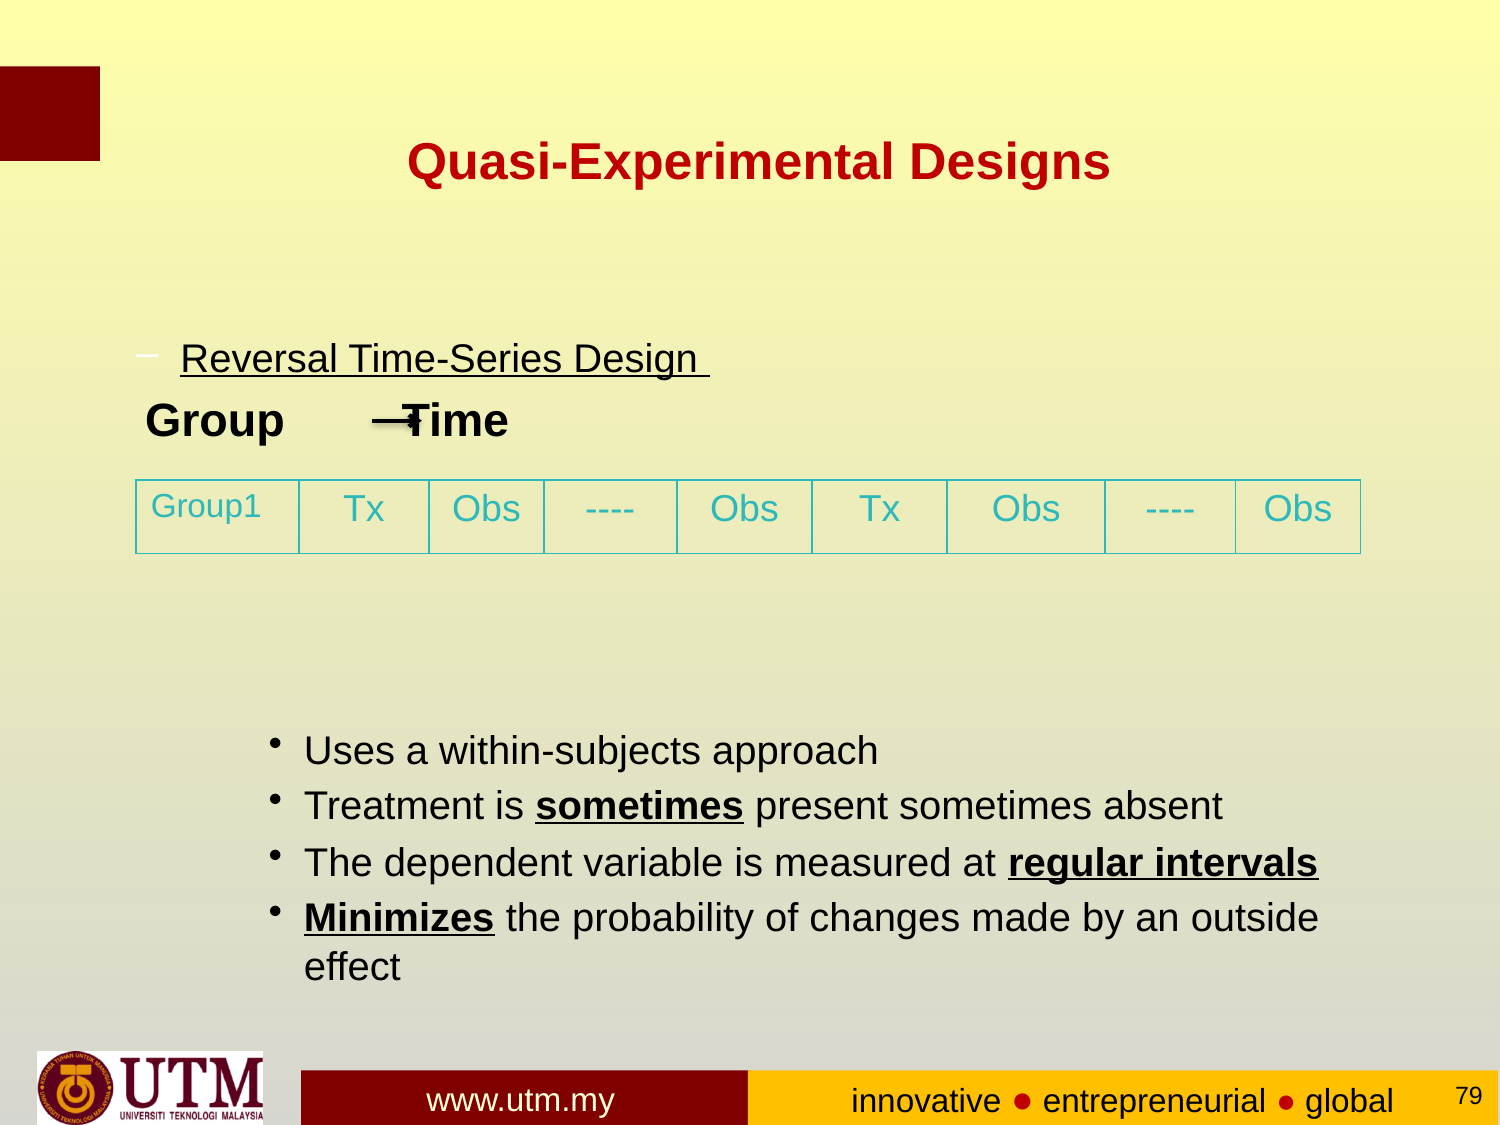

# Quasi-Experimental Designs
Reversal Time-Series Design
Group         Time

Uses a within-subjects approach
Treatment is sometimes present sometimes absent
The dependent variable is measured at regular intervals
Minimizes the probability of changes made by an outside effect

| Group1 | Tx | Obs | ---- | Obs | Tx | Obs | ---- | Obs |
| --- | --- | --- | --- | --- | --- | --- | --- | --- |